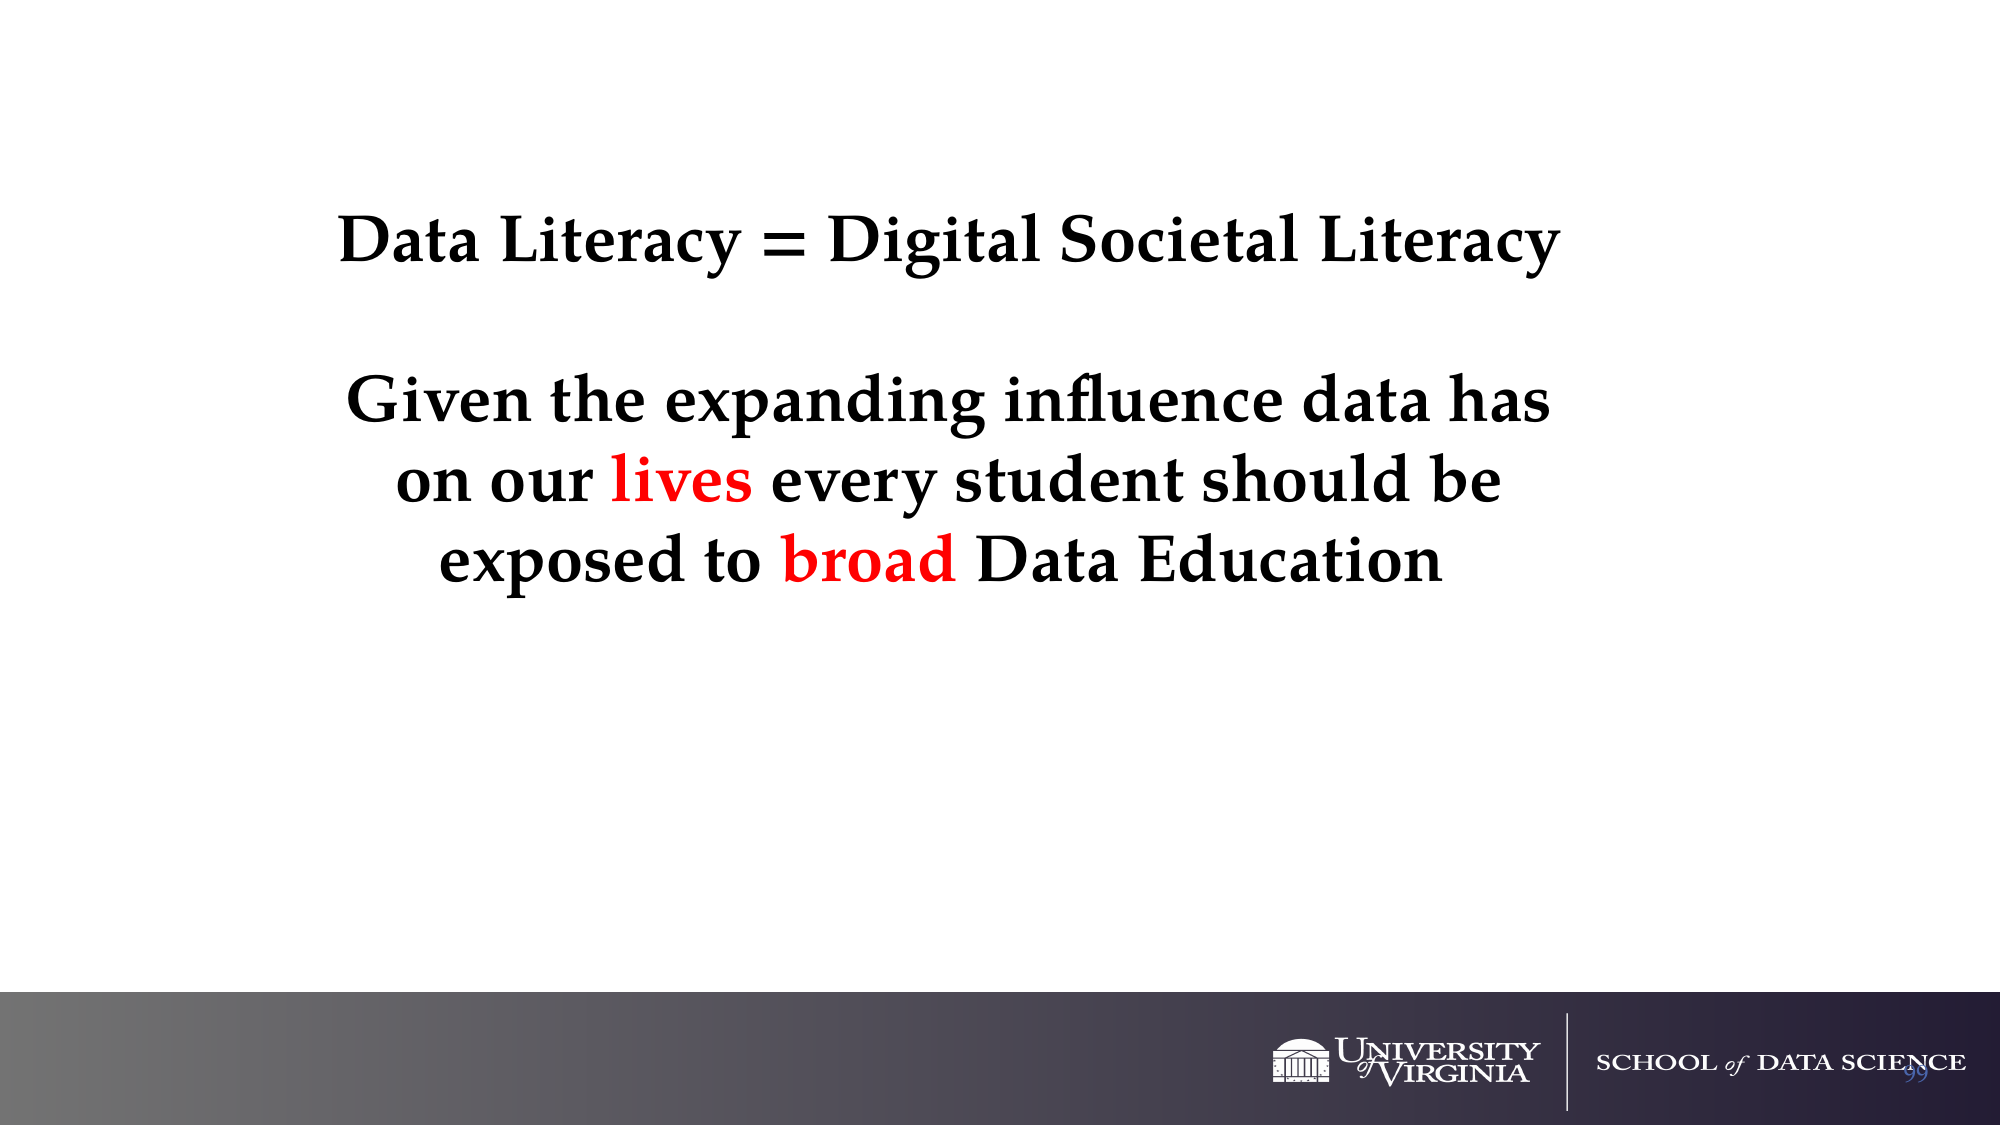

Data Literacy = Digital Societal Literacy

Given the expanding influence data has on our lives every student should be exposed to broad Data Education
99